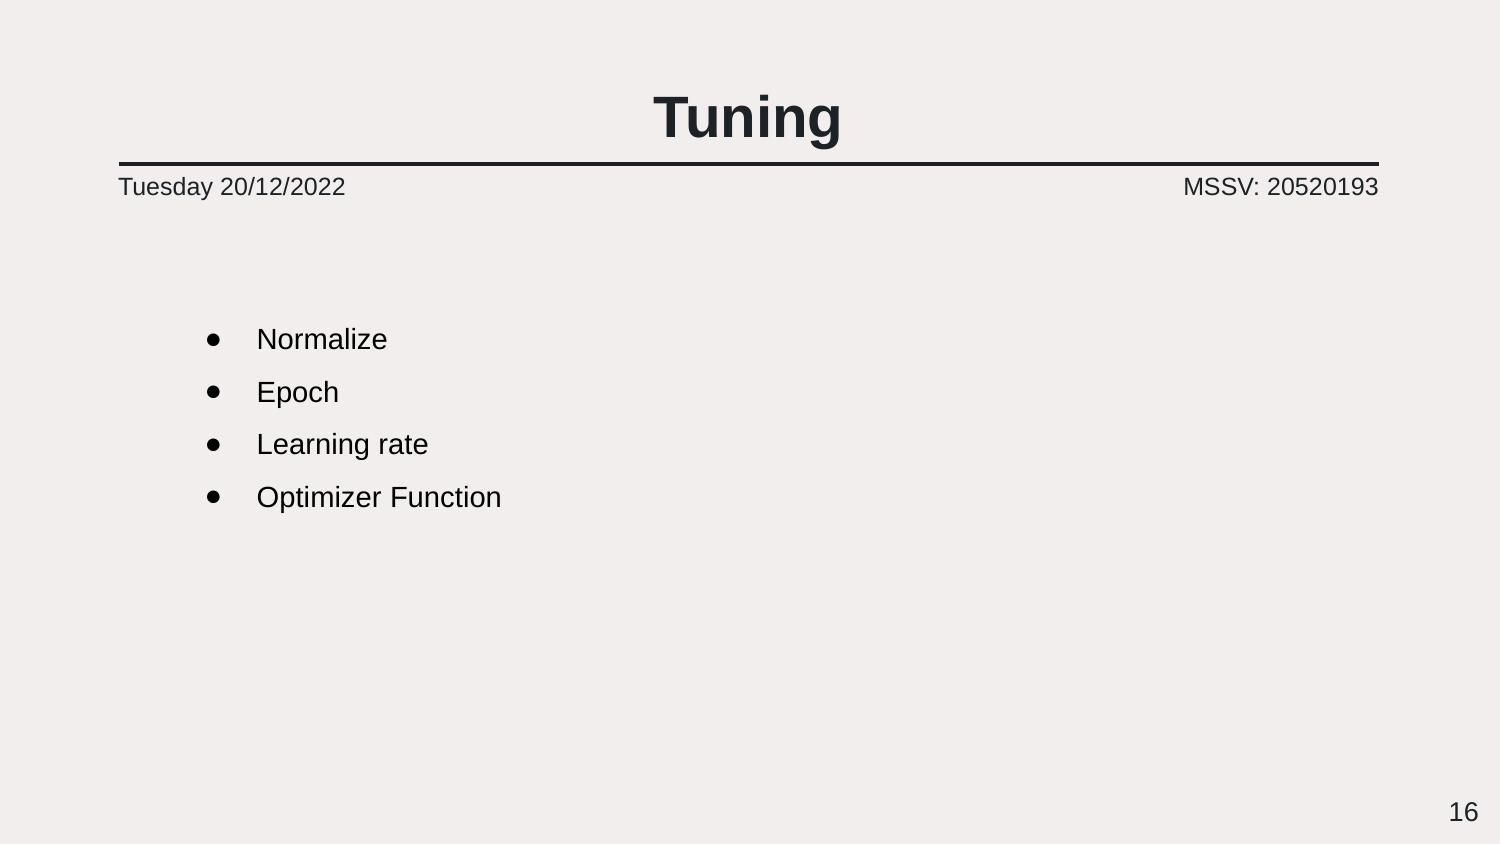

# Tuning
Tuesday 20/12/2022
MSSV: 20520193
Normalize
Epoch
Learning rate
Optimizer Function
16